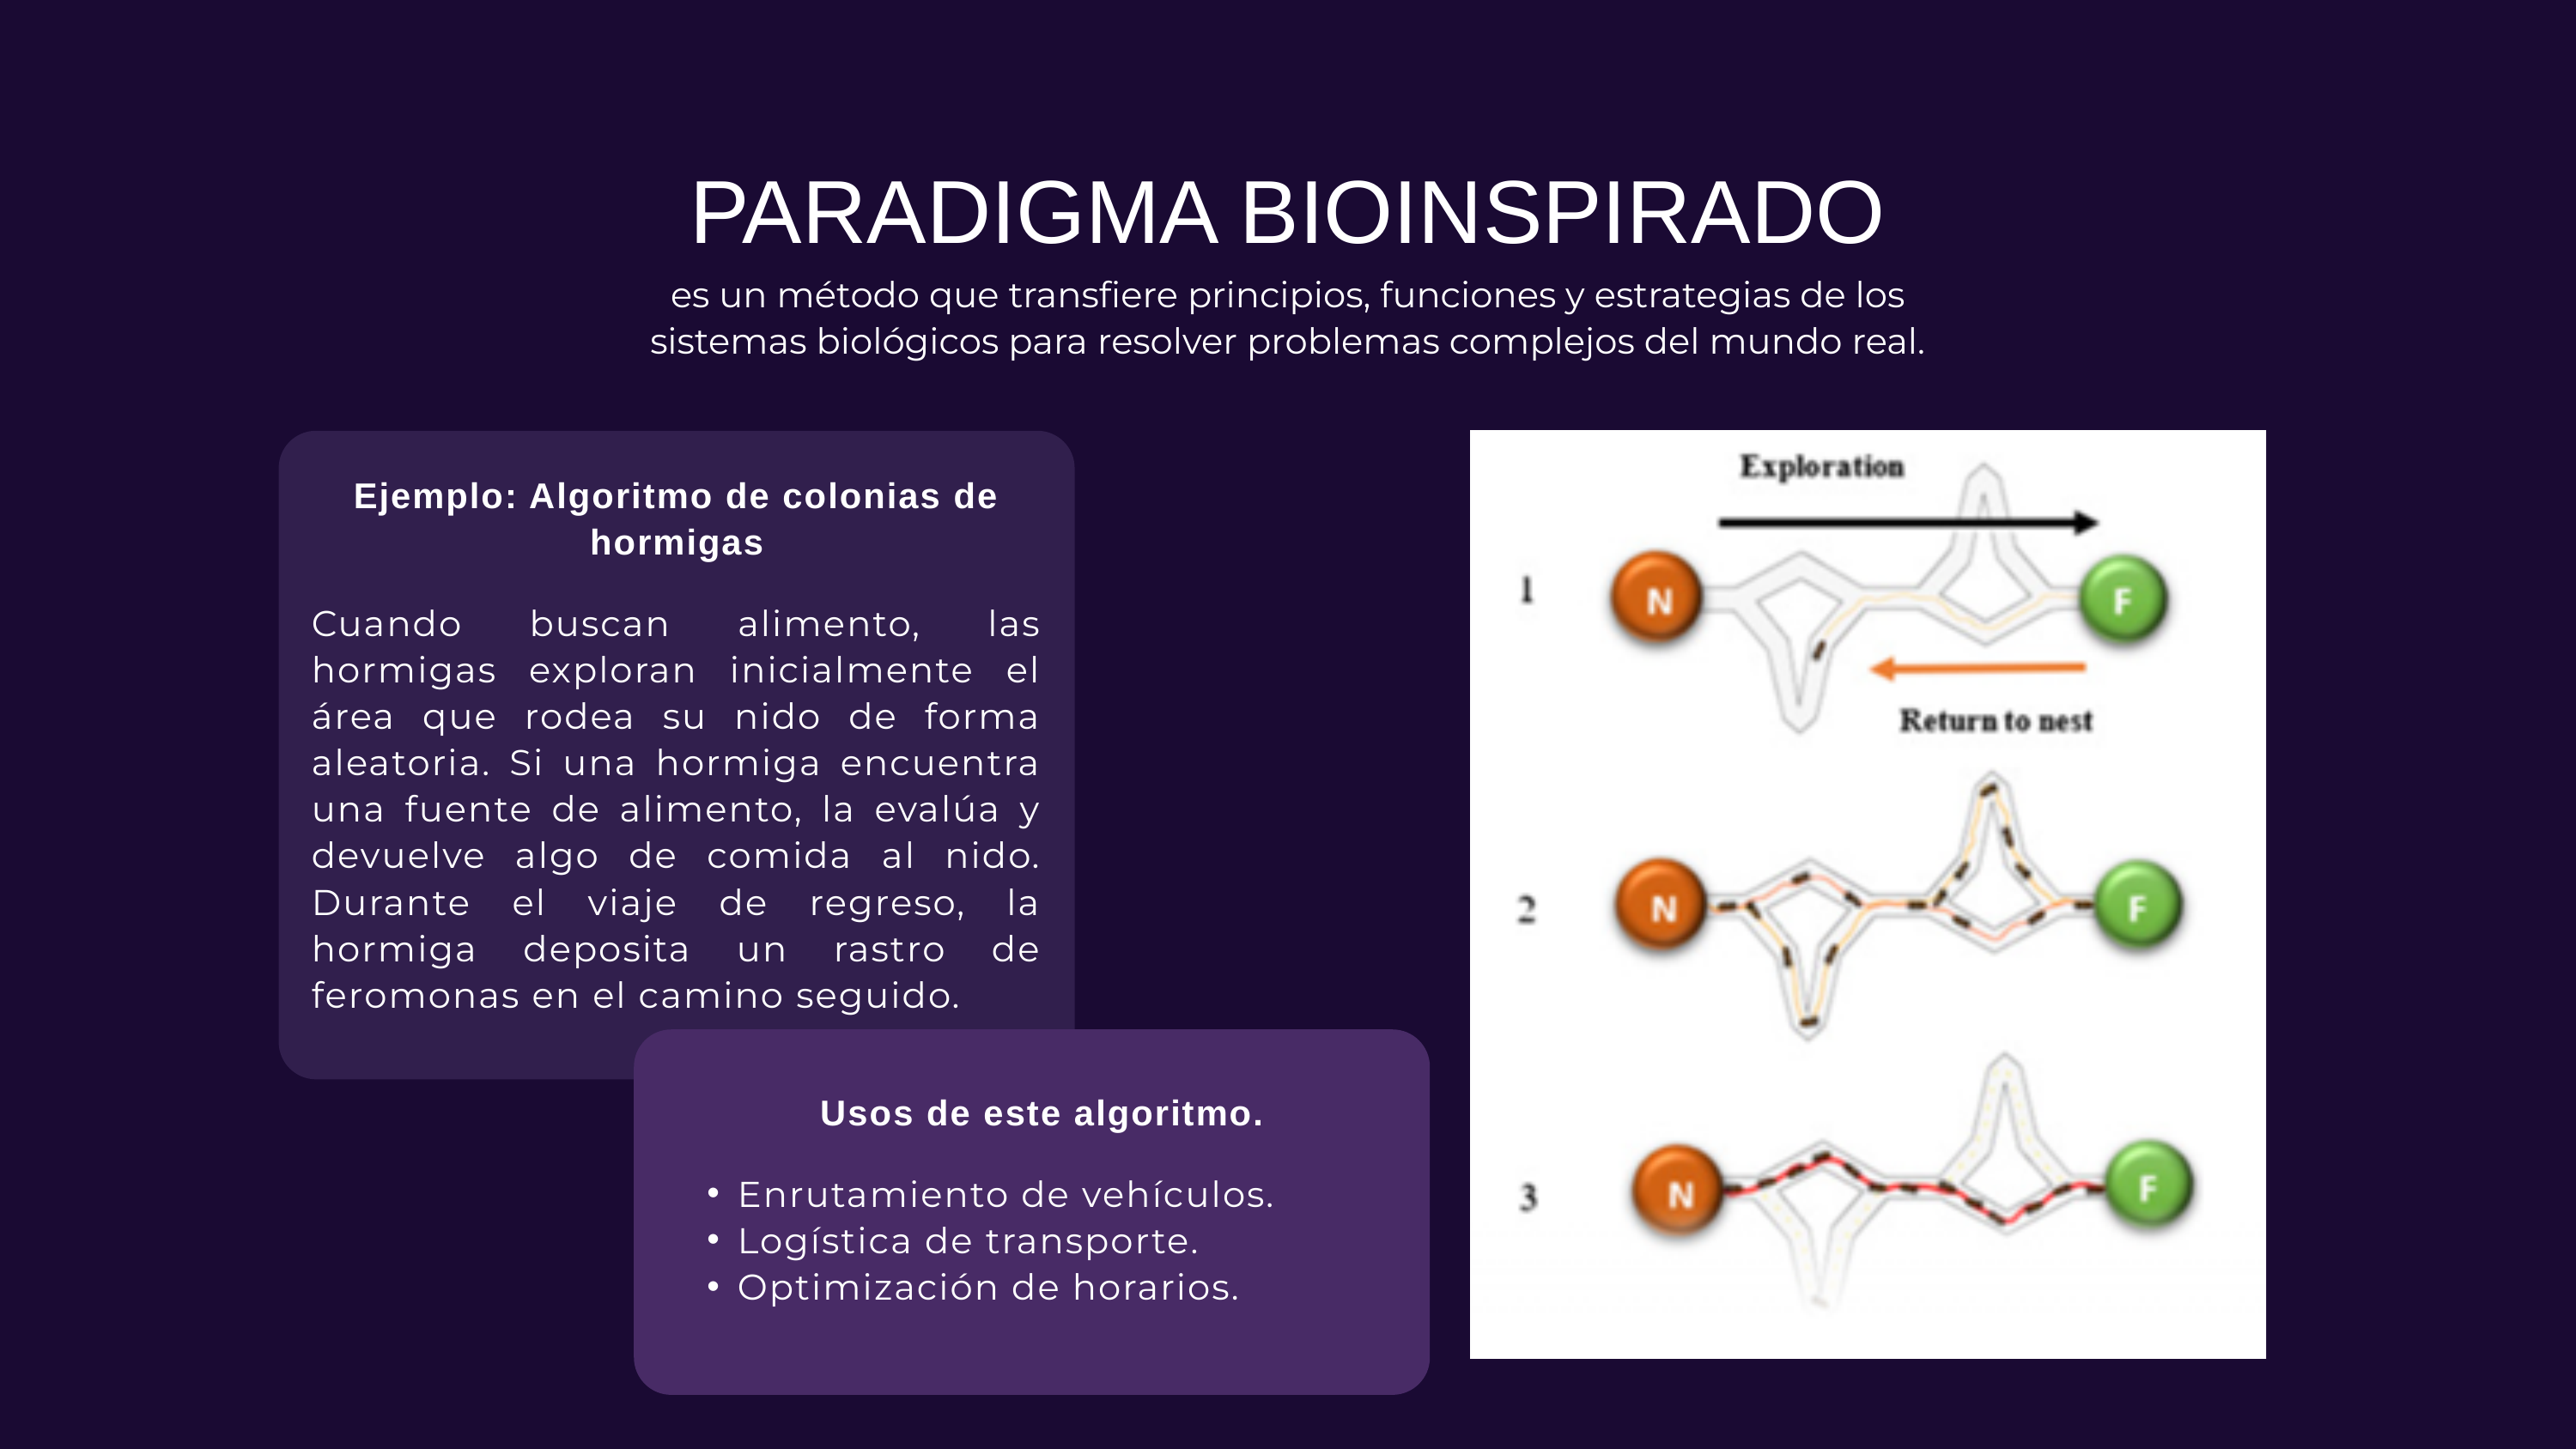

PARADIGMA BIOINSPIRADO
es un método que transfiere principios, funciones y estrategias de los sistemas biológicos para resolver problemas complejos del mundo real.

Ejemplo: Algoritmo de colonias de hormigas
Cuando buscan alimento, las hormigas exploran inicialmente el área que rodea su nido de forma aleatoria. Si una hormiga encuentra una fuente de alimento, la evalúa y devuelve algo de comida al nido. Durante el viaje de regreso, la hormiga deposita un rastro de feromonas en el camino seguido.

Usos de este algoritmo.
Enrutamiento de vehículos.
Logística de transporte.
Optimización de horarios.